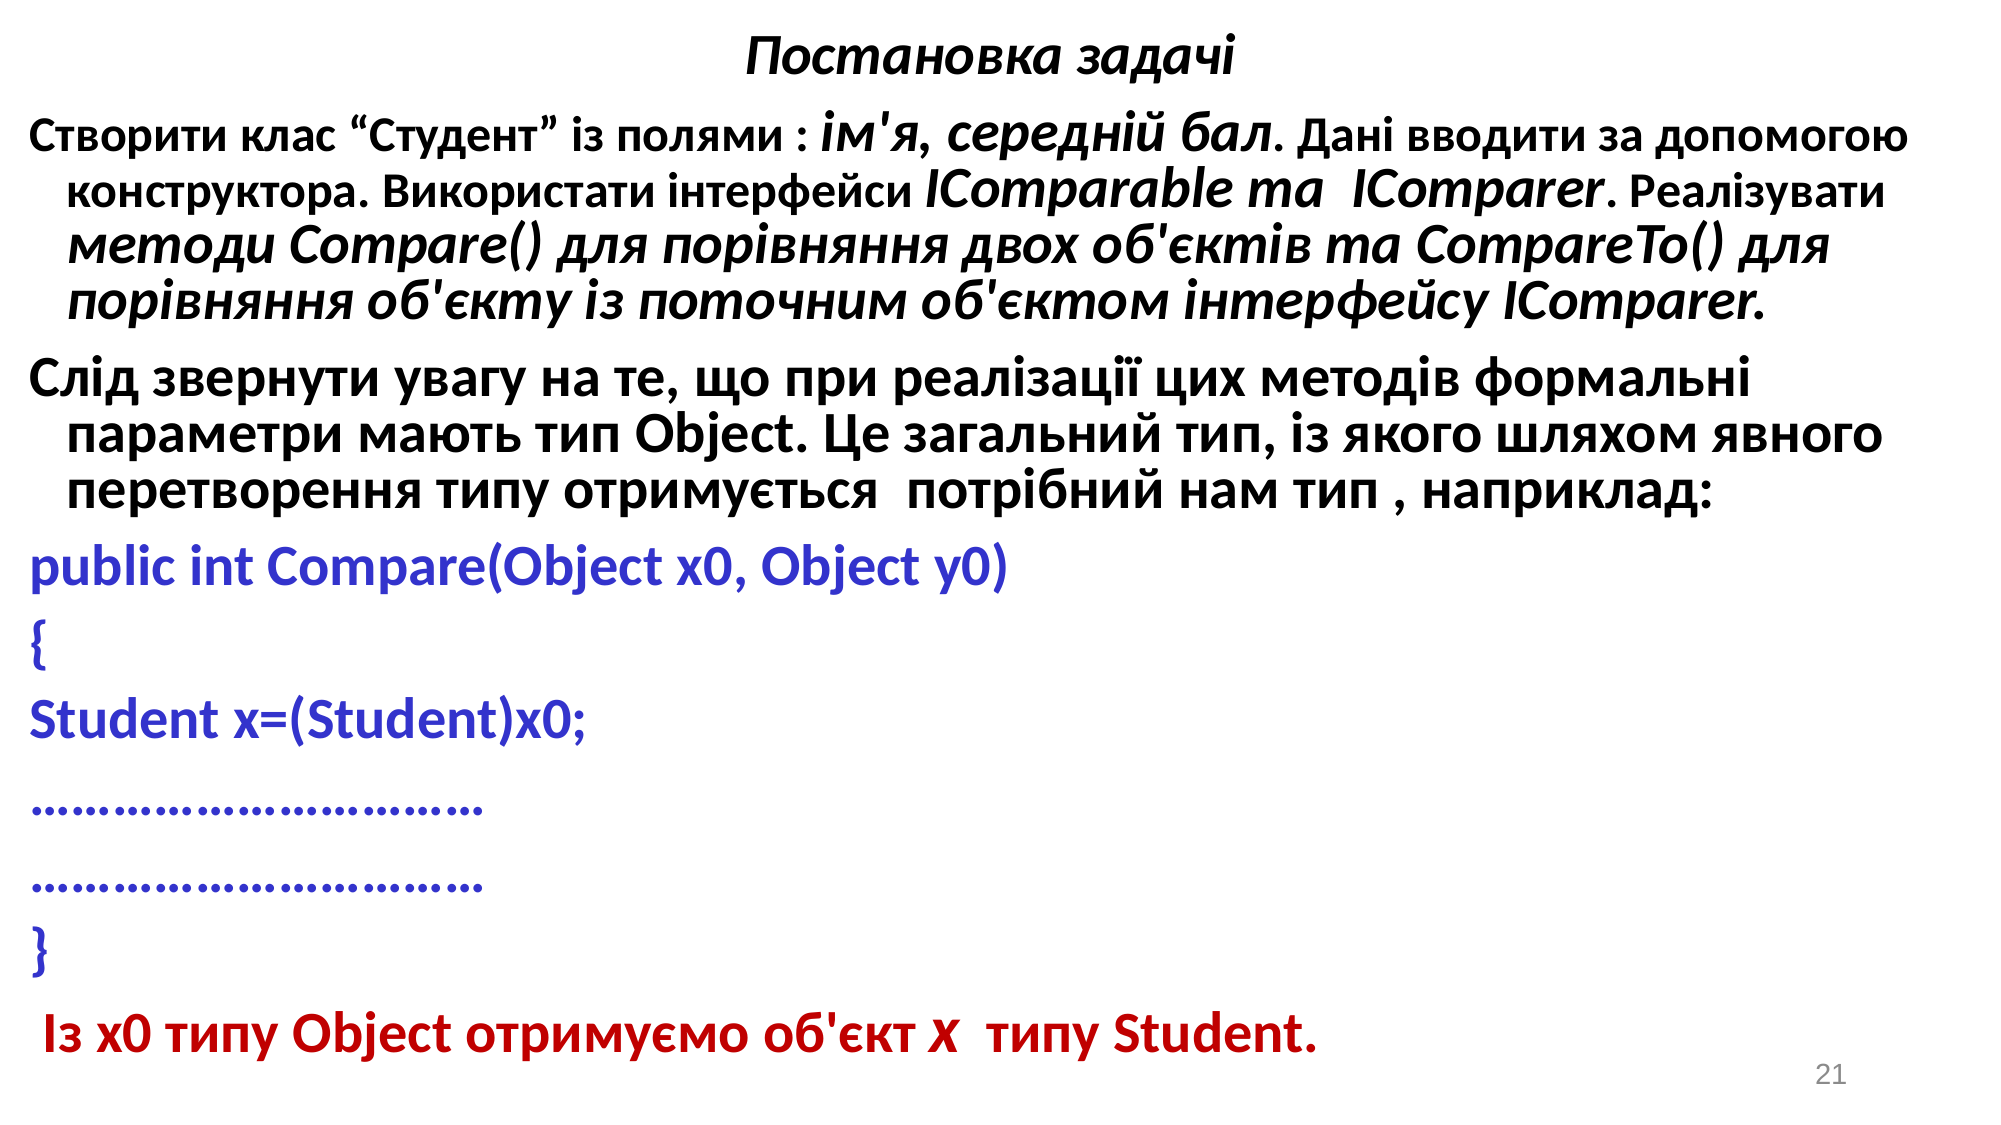

Постановка задачі
Створити клас “Студент” із полями : ім'я, середній бал. Дані вводити за допомогою конструктора. Використати інтерфейси IComparable та  IComparer. Реалізувати методи Compare() для порівняння двох об'єктів та CompareTo() для порівняння об'єкту із поточним об'єктом інтерфейсу IComparer.
Слід звернути увагу на те, що при реалізації цих методів формальні параметри мають тип Object. Це загальний тип, із якого шляхом явного перетворення типу отримується  потрібний нам тип , наприклад:
public int Compare(Object x0, Object y0)
{
Student x=(Student)x0;
……………………………
……………………………
}
 Із x0 типу Object отримуємо об'єкт x  типу Student.
21